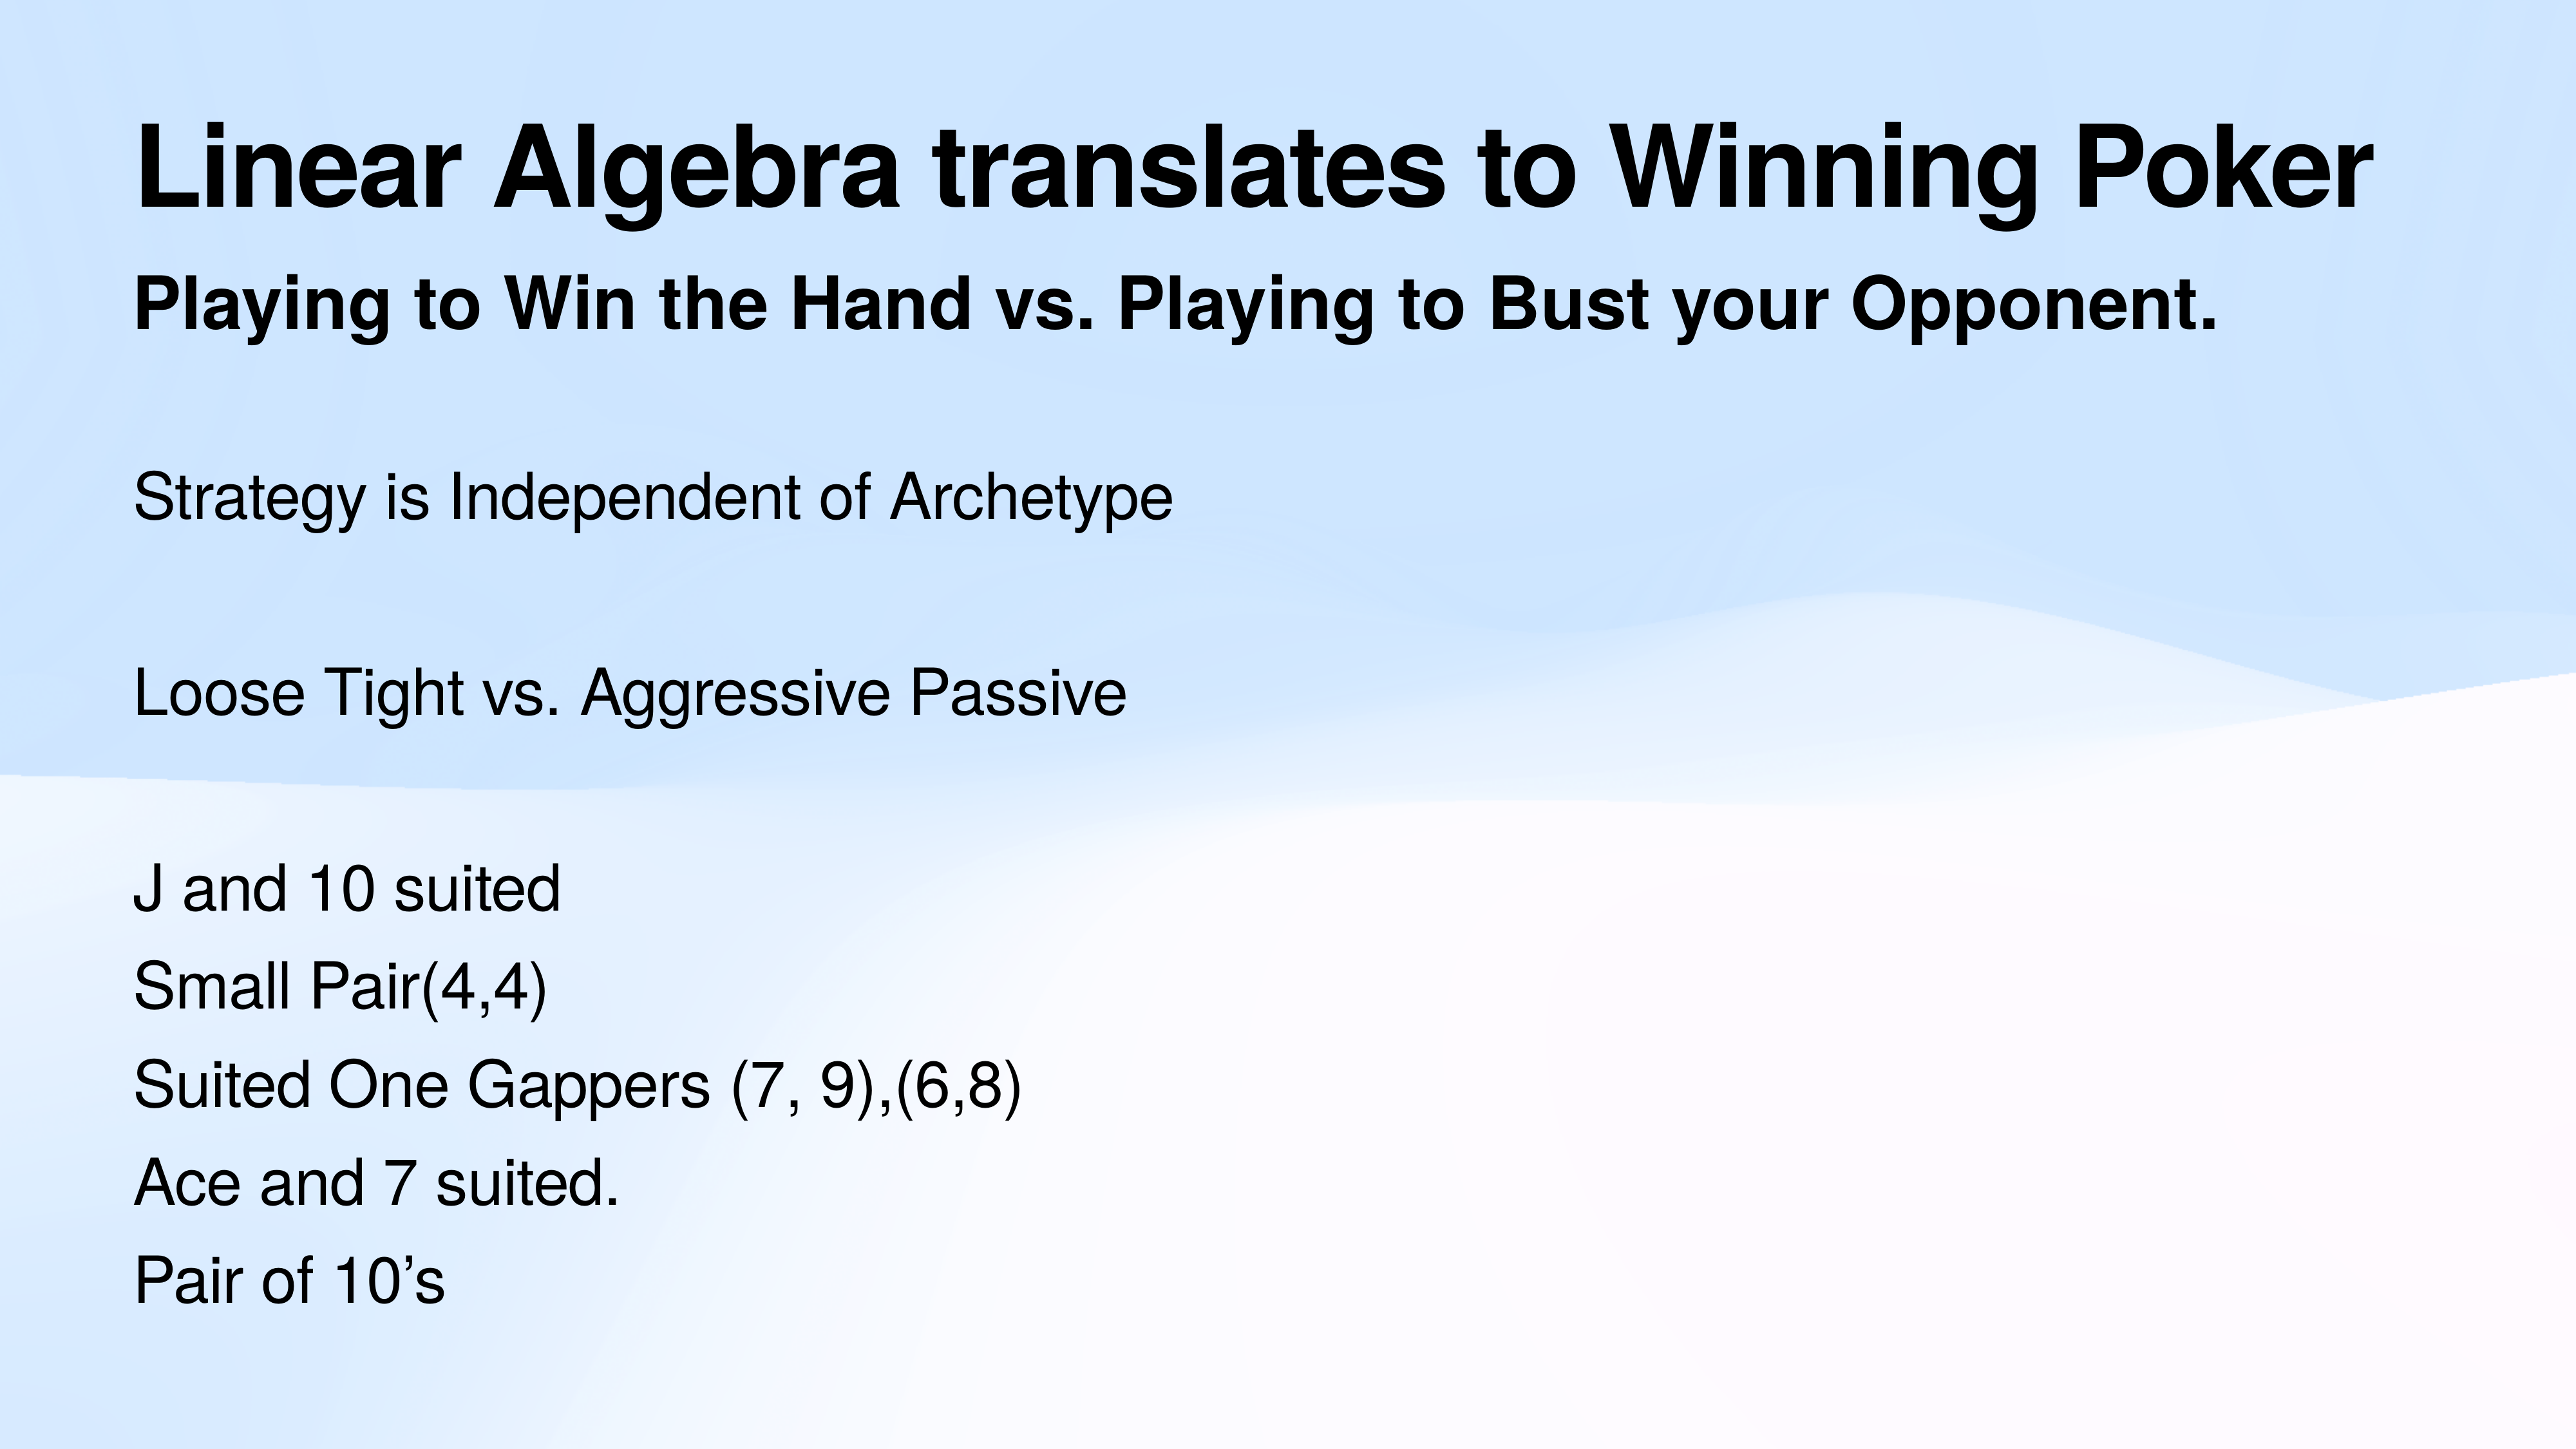

# Linear Algebra translates to Winning Poker
Playing to Win the Hand vs. Playing to Bust your Opponent.
Strategy is Independent of Archetype

Loose Tight vs. Aggressive Passive

J and 10 suited
Small Pair(4,4)
Suited One Gappers (7, 9),(6,8)
Ace and 7 suited.
Pair of 10’s